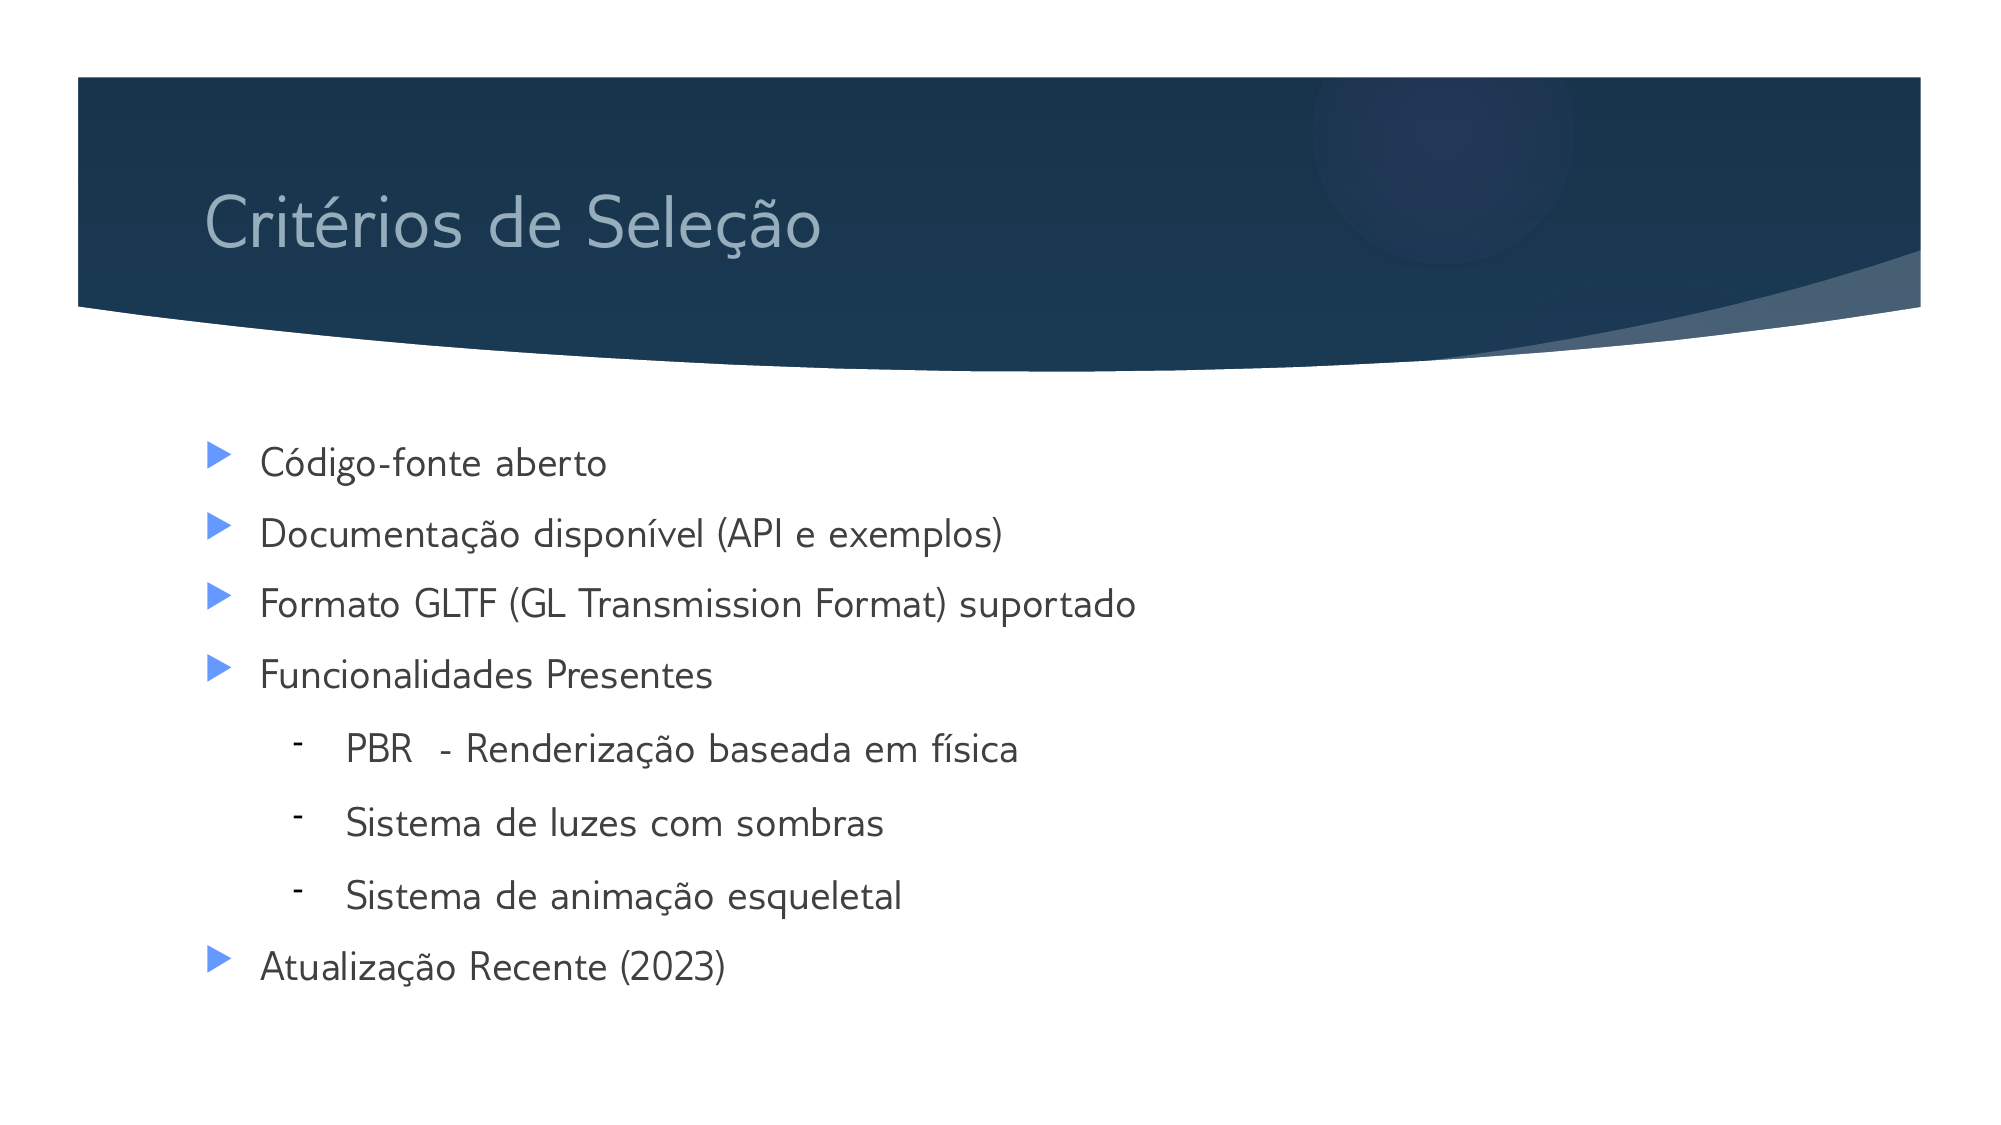

# Critérios de Seleção
Código-fonte aberto
Documentação disponível (API e exemplos)
Formato GLTF (GL Transmission Format) suportado
Funcionalidades Presentes
PBR  - Renderização baseada em física
Sistema de luzes com sombras
Sistema de animação esqueletal
Atualização Recente (2023)